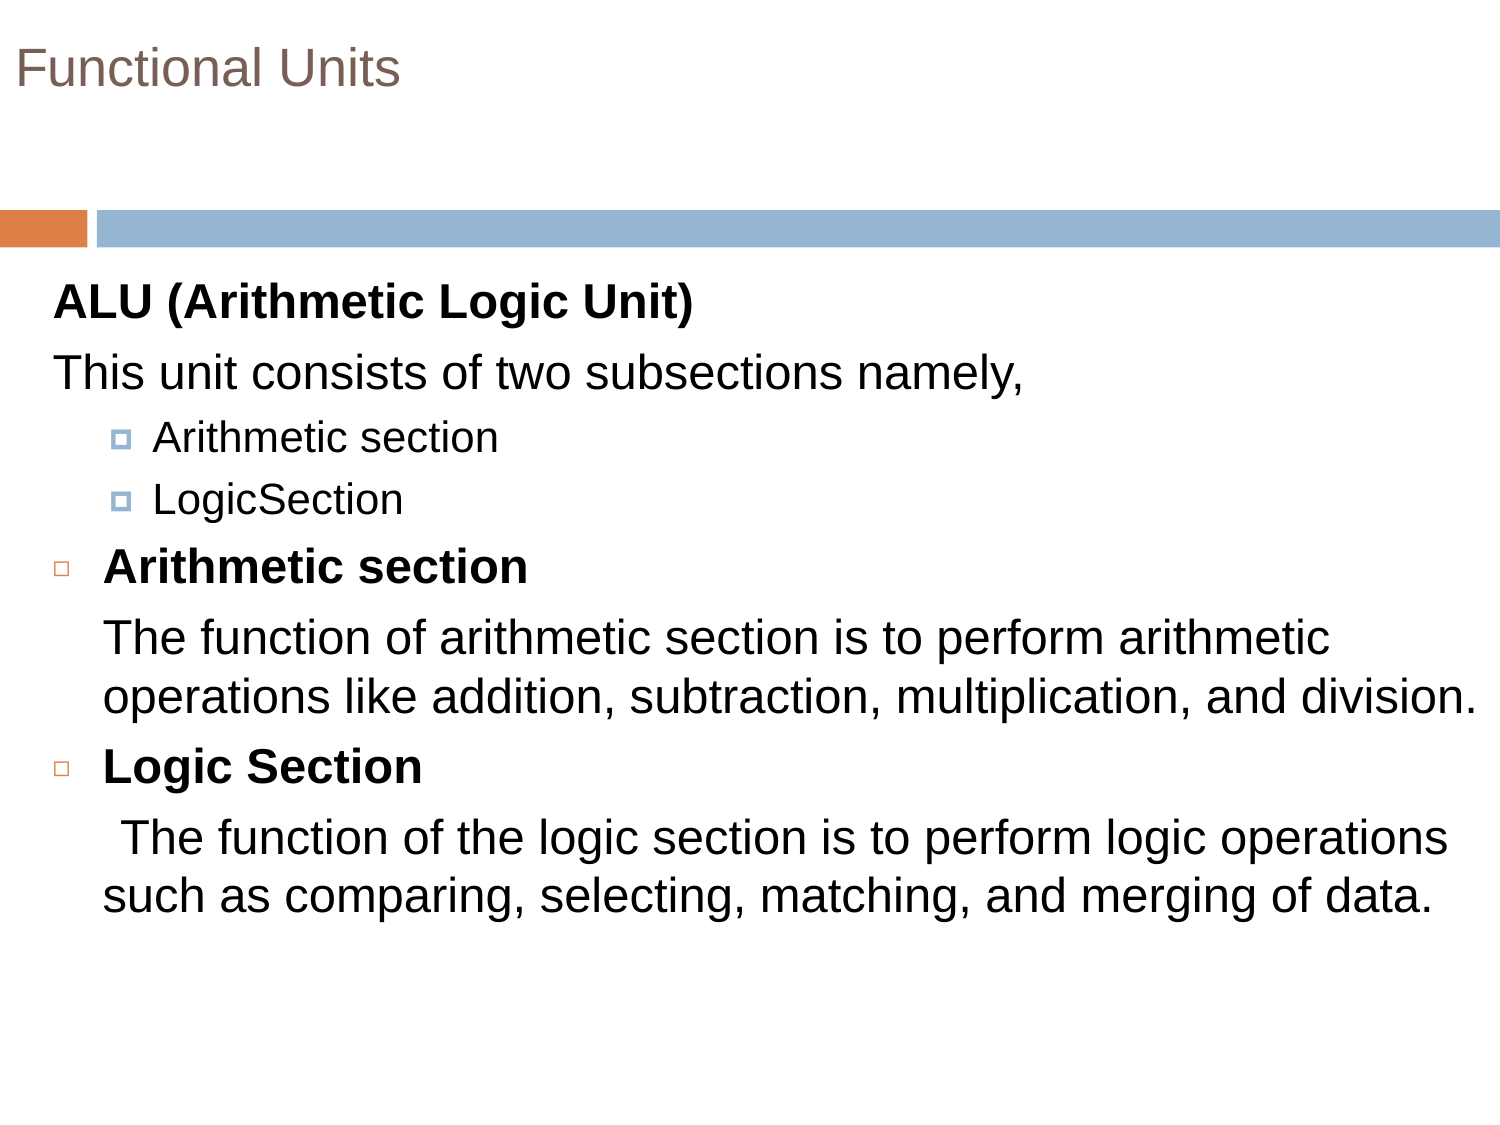

# Functional Units
ALU (Arithmetic Logic Unit)
This unit consists of two subsections namely,
Arithmetic section
LogicSection
Arithmetic section
	The function of arithmetic section is to perform arithmetic operations like addition, subtraction, multiplication, and division.
Logic Section
     The function of the logic section is to perform logic operations such as comparing, selecting, matching, and merging of data.